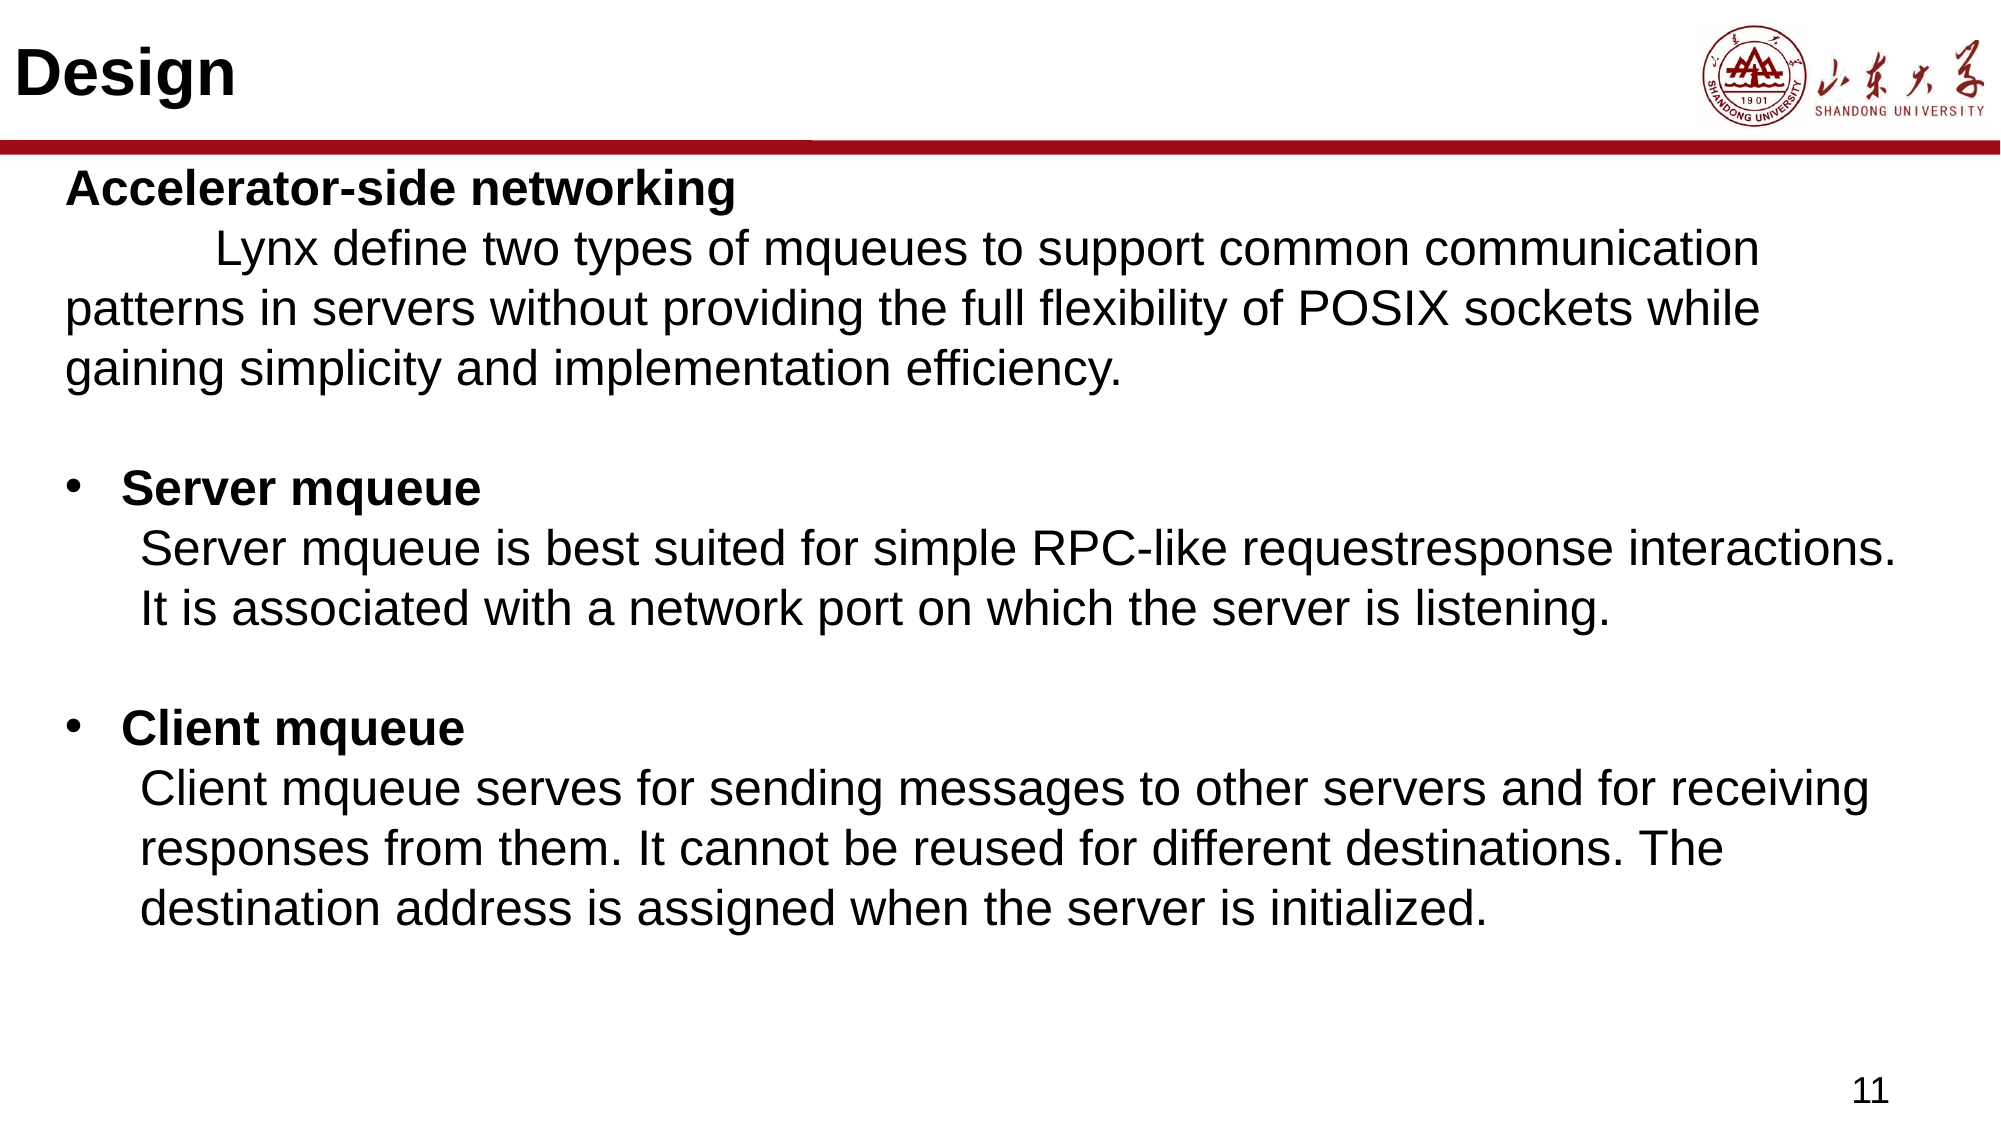

# Design
Accelerator-side networking
	Lynx define two types of mqueues to support common communication patterns in servers without providing the full flexibility of POSIX sockets while gaining simplicity and implementation efficiency.

Server mqueue
Server mqueue is best suited for simple RPC-like requestresponse interactions. It is associated with a network port on which the server is listening.

Client mqueue
Client mqueue serves for sending messages to other servers and for receiving responses from them. It cannot be reused for different destinations. The destination address is assigned when the server is initialized.
11